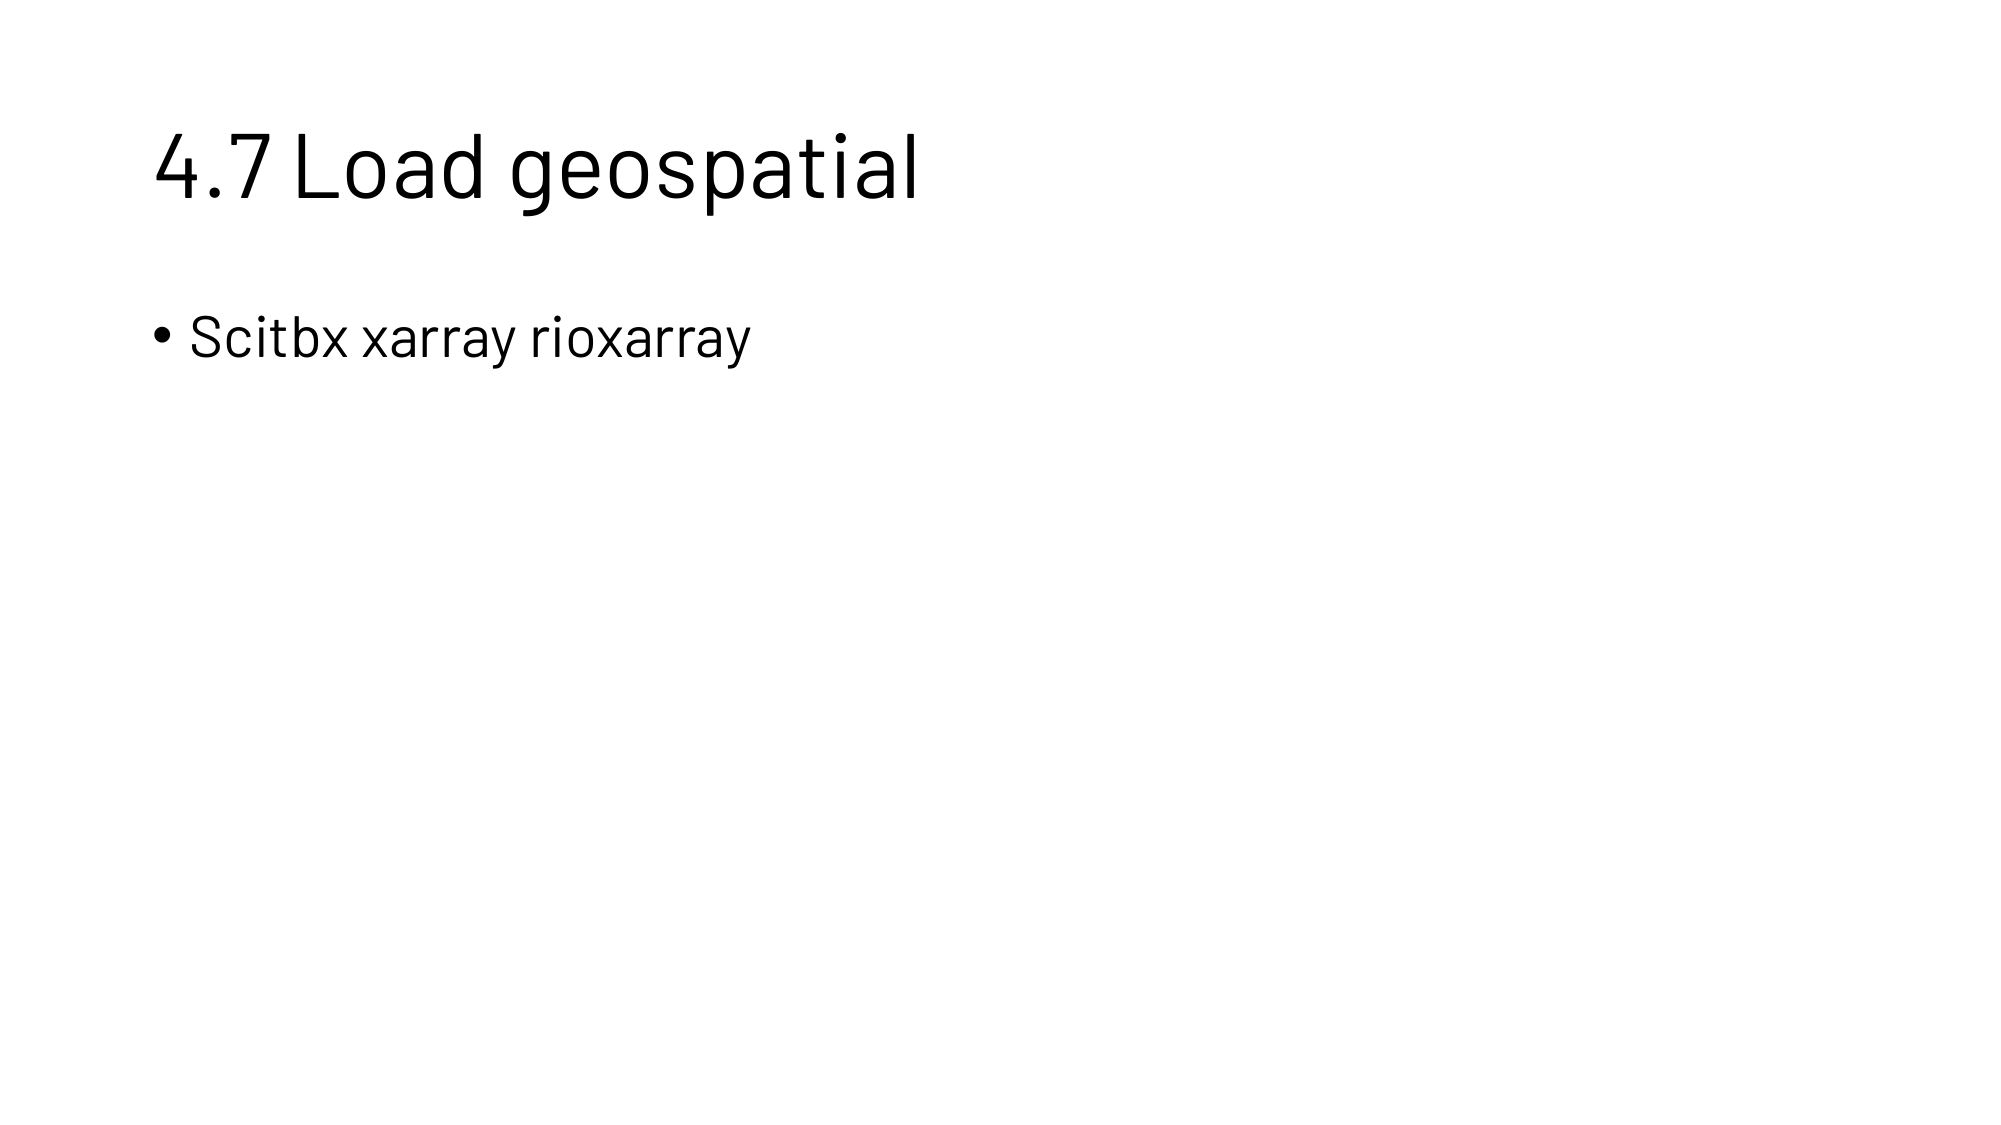

# 4.7 Load geospatial
Scitbx xarray rioxarray